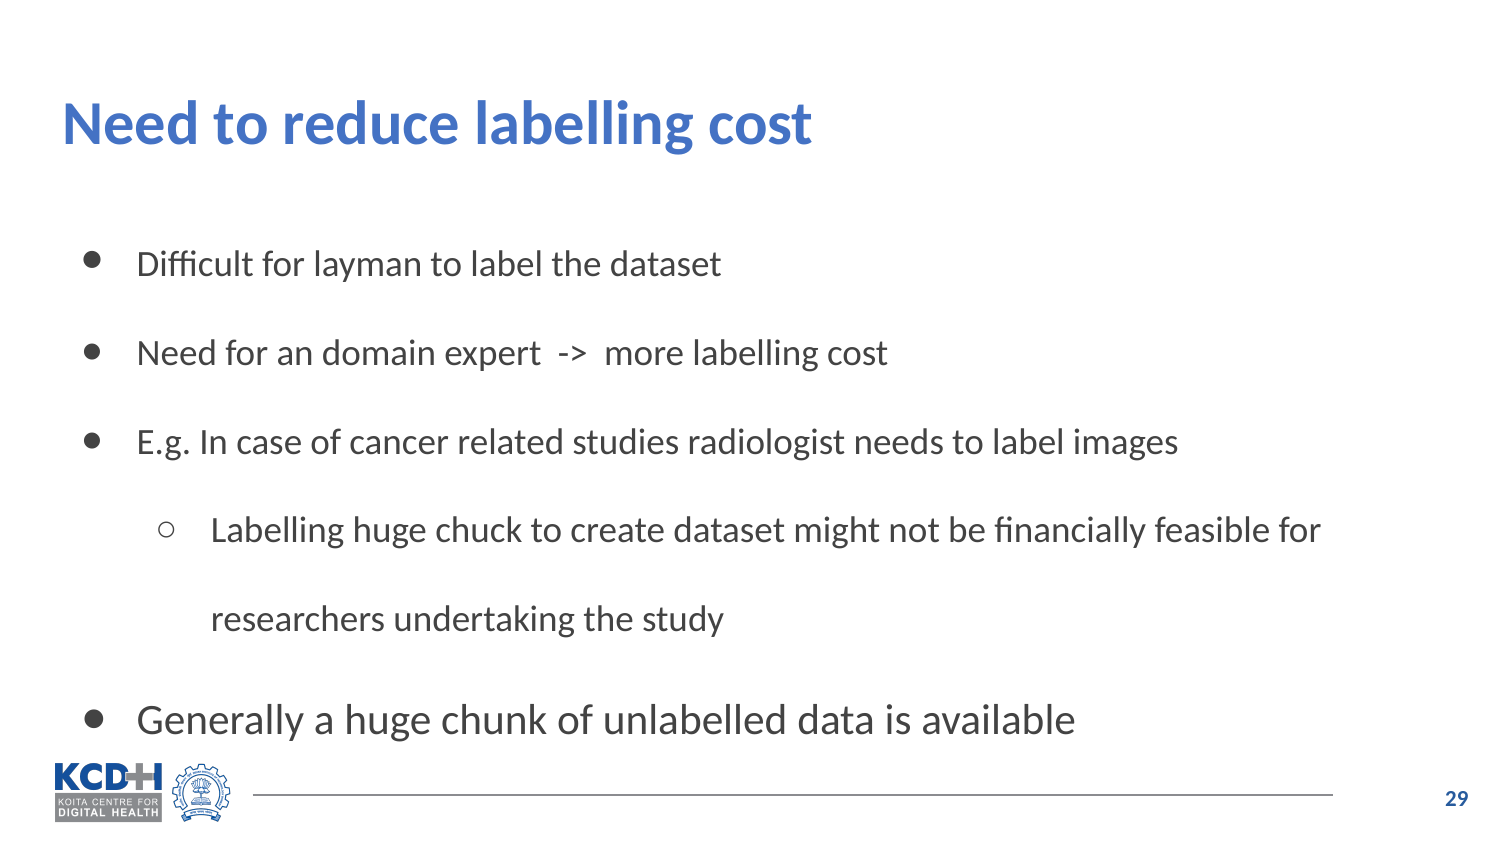

# Need to reduce labelling cost
Difficult for layman to label the dataset
Need for an domain expert  ->  more labelling cost
E.g. In case of cancer related studies radiologist needs to label images
Labelling huge chuck to create dataset might not be financially feasible for researchers undertaking the study
Generally a huge chunk of unlabelled data is available
29